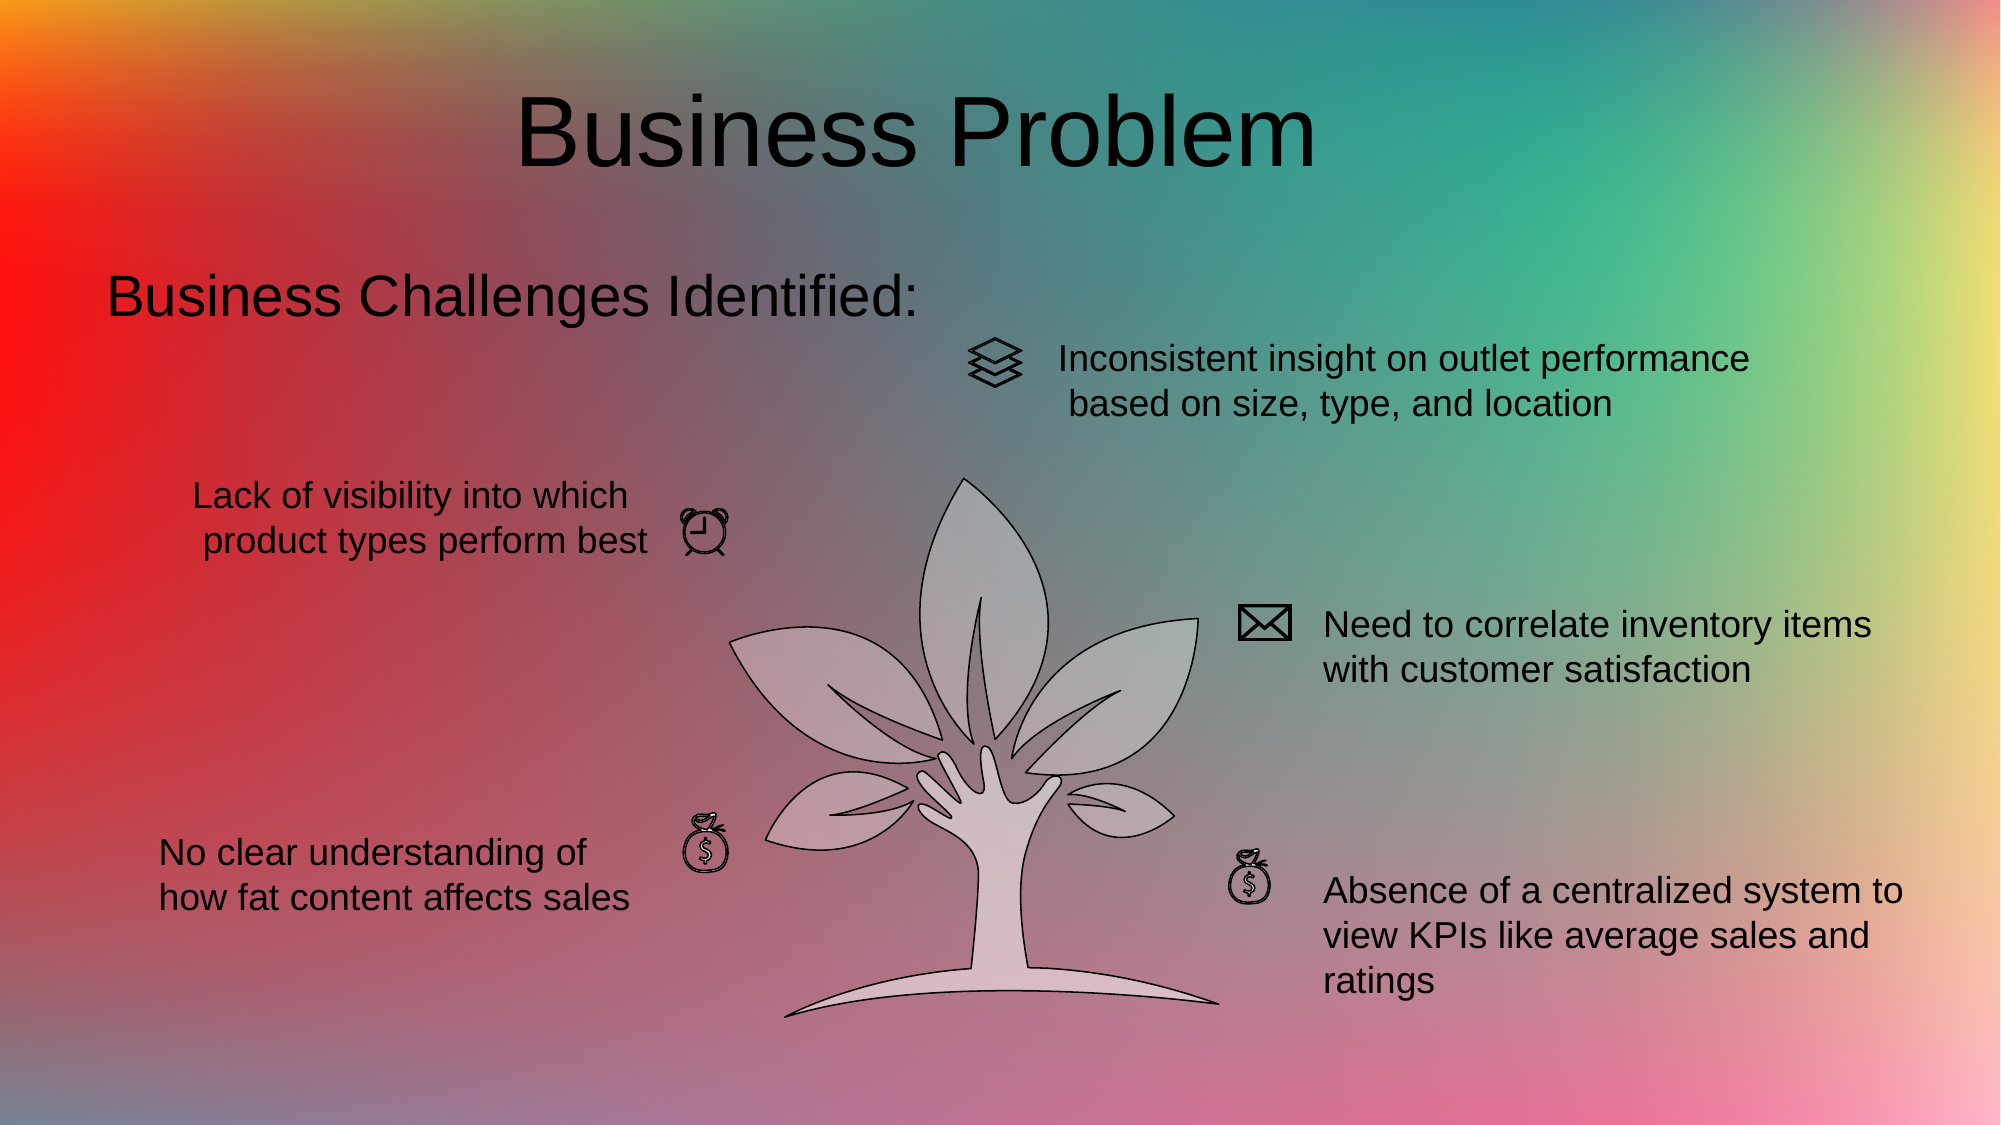

Business Problem
Business Challenges Identified:
Inconsistent insight on outlet performance
 based on size, type, and location

Lack of visibility into which
 product types perform best

Need to correlate inventory items
with customer satisfaction

No clear understanding of
how fat content affects sales

Absence of a centralized system to view KPIs like average sales and ratings